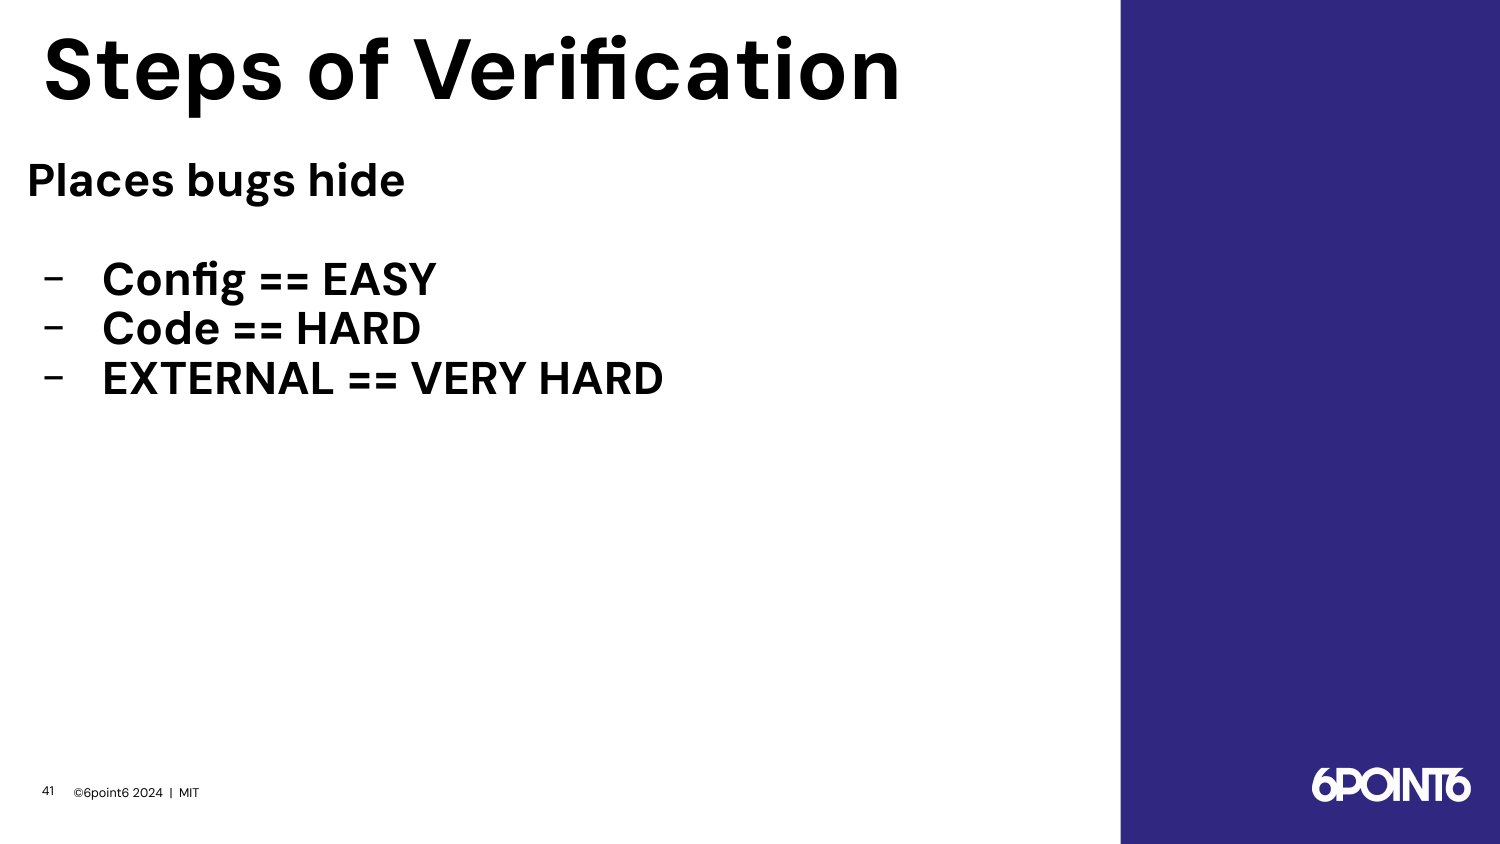

# Steps of Verification
Places bugs hide

Config == EASY
Code == HARD
EXTERNAL == VERY HARD

41